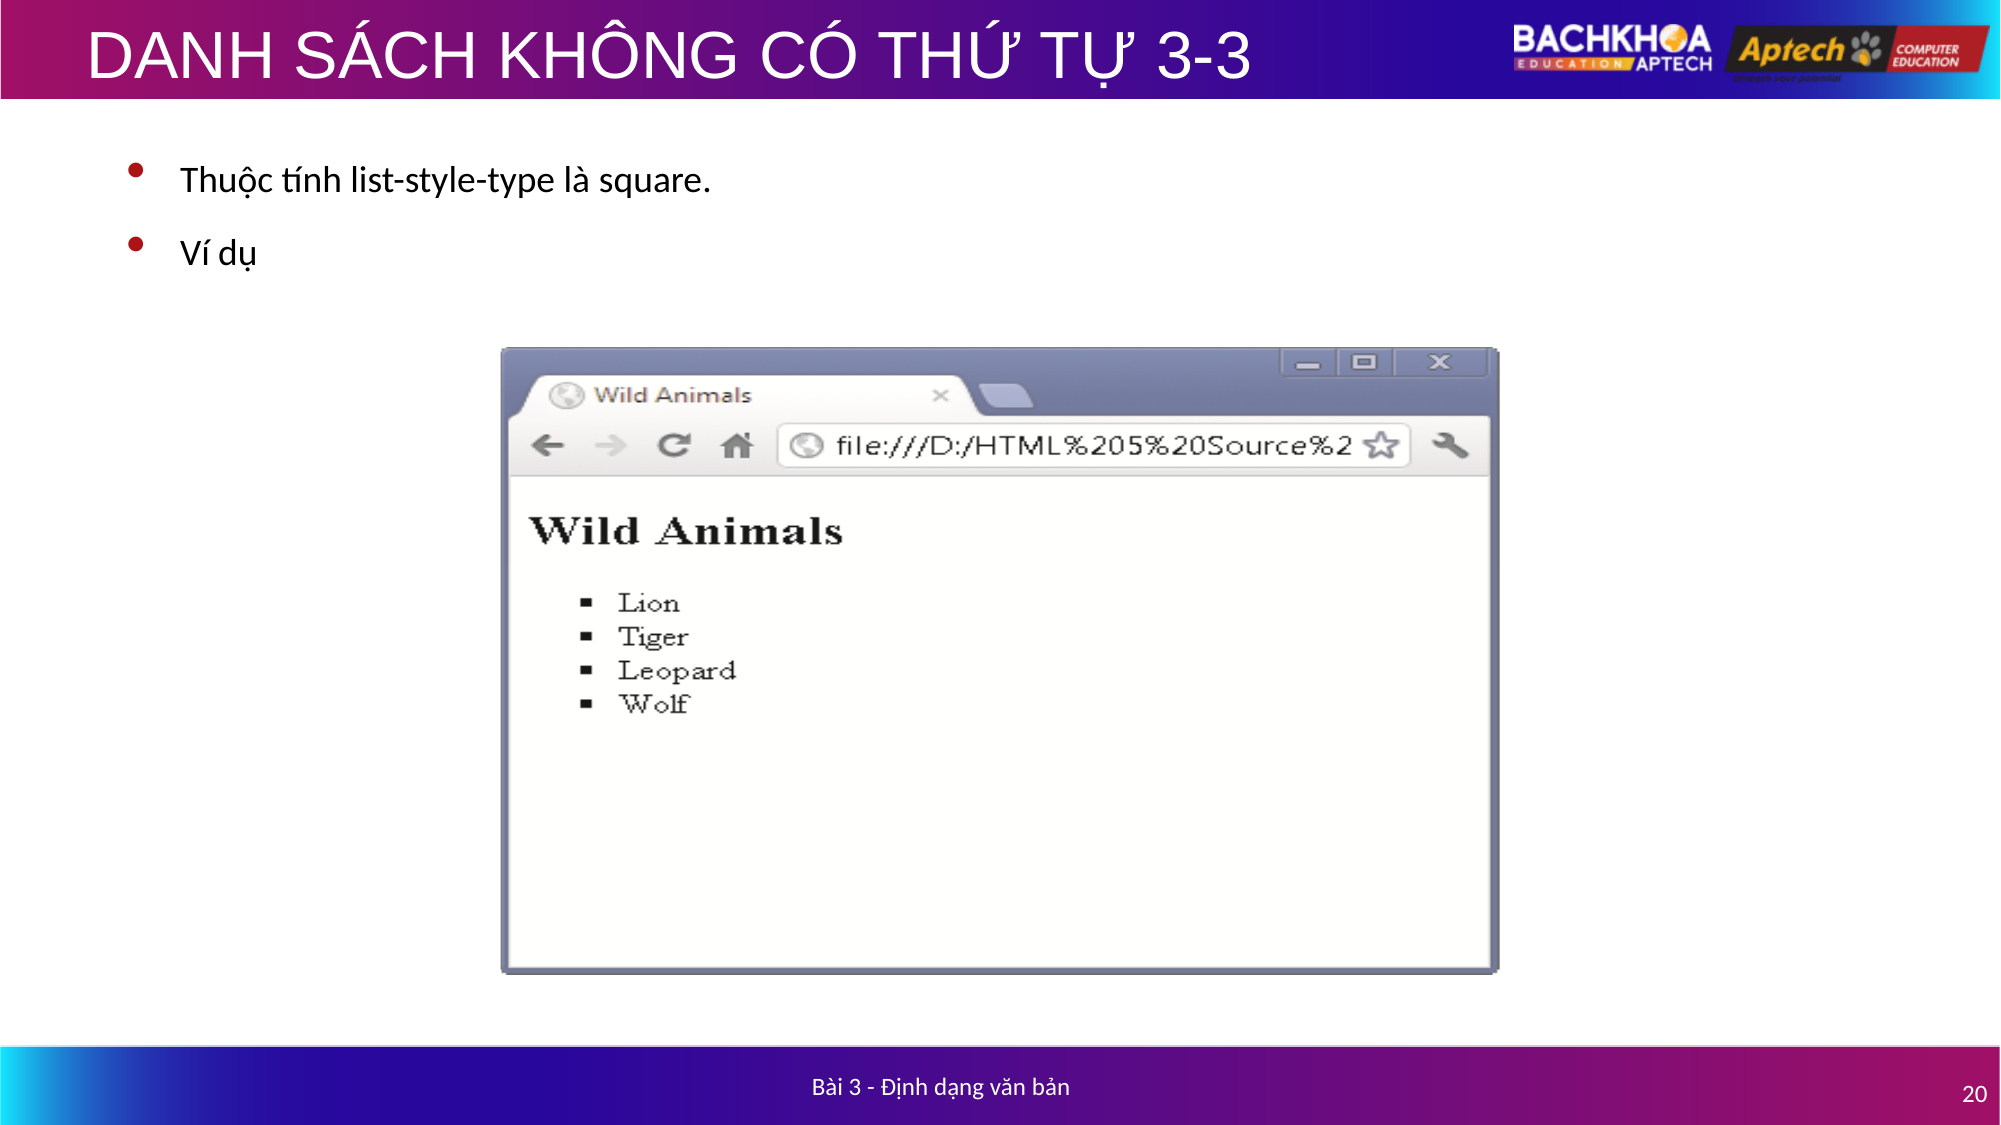

# DANH SÁCH KHÔNG CÓ THỨ TỰ 3-3

Thuộc tính list-style-type là square.
Ví dụ

Bài 3 - Định dạng văn bản
20